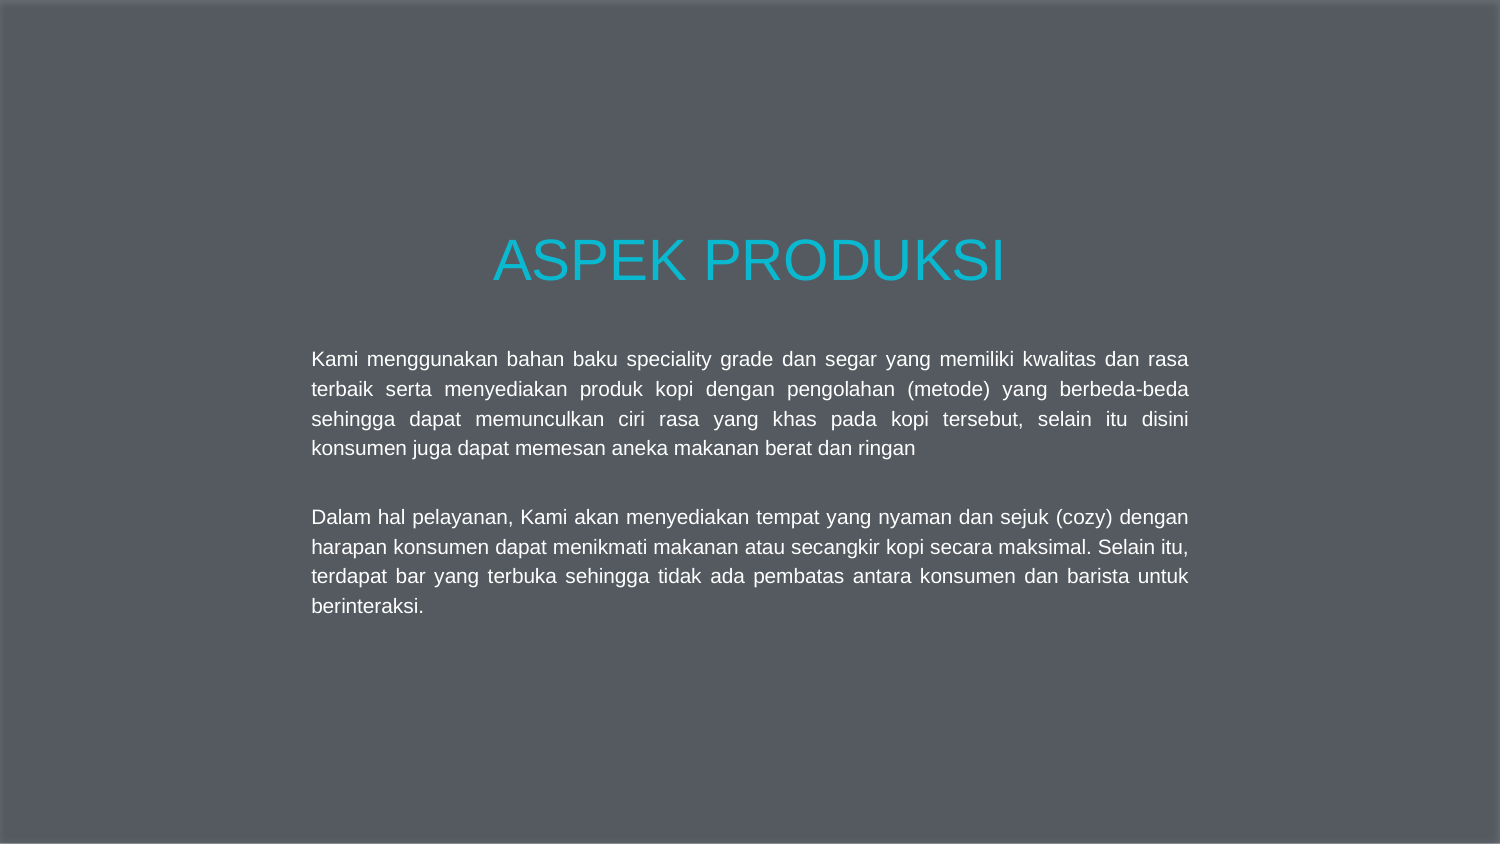

# ASPEK PRODUKSI
Kami menggunakan bahan baku speciality grade dan segar yang memiliki kwalitas dan rasa terbaik serta menyediakan produk kopi dengan pengolahan (metode) yang berbeda-beda sehingga dapat memunculkan ciri rasa yang khas pada kopi tersebut, selain itu disini konsumen juga dapat memesan aneka makanan berat dan ringan

Dalam hal pelayanan, Kami akan menyediakan tempat yang nyaman dan sejuk (cozy) dengan harapan konsumen dapat menikmati makanan atau secangkir kopi secara maksimal. Selain itu, terdapat bar yang terbuka sehingga tidak ada pembatas antara konsumen dan barista untuk berinteraksi.